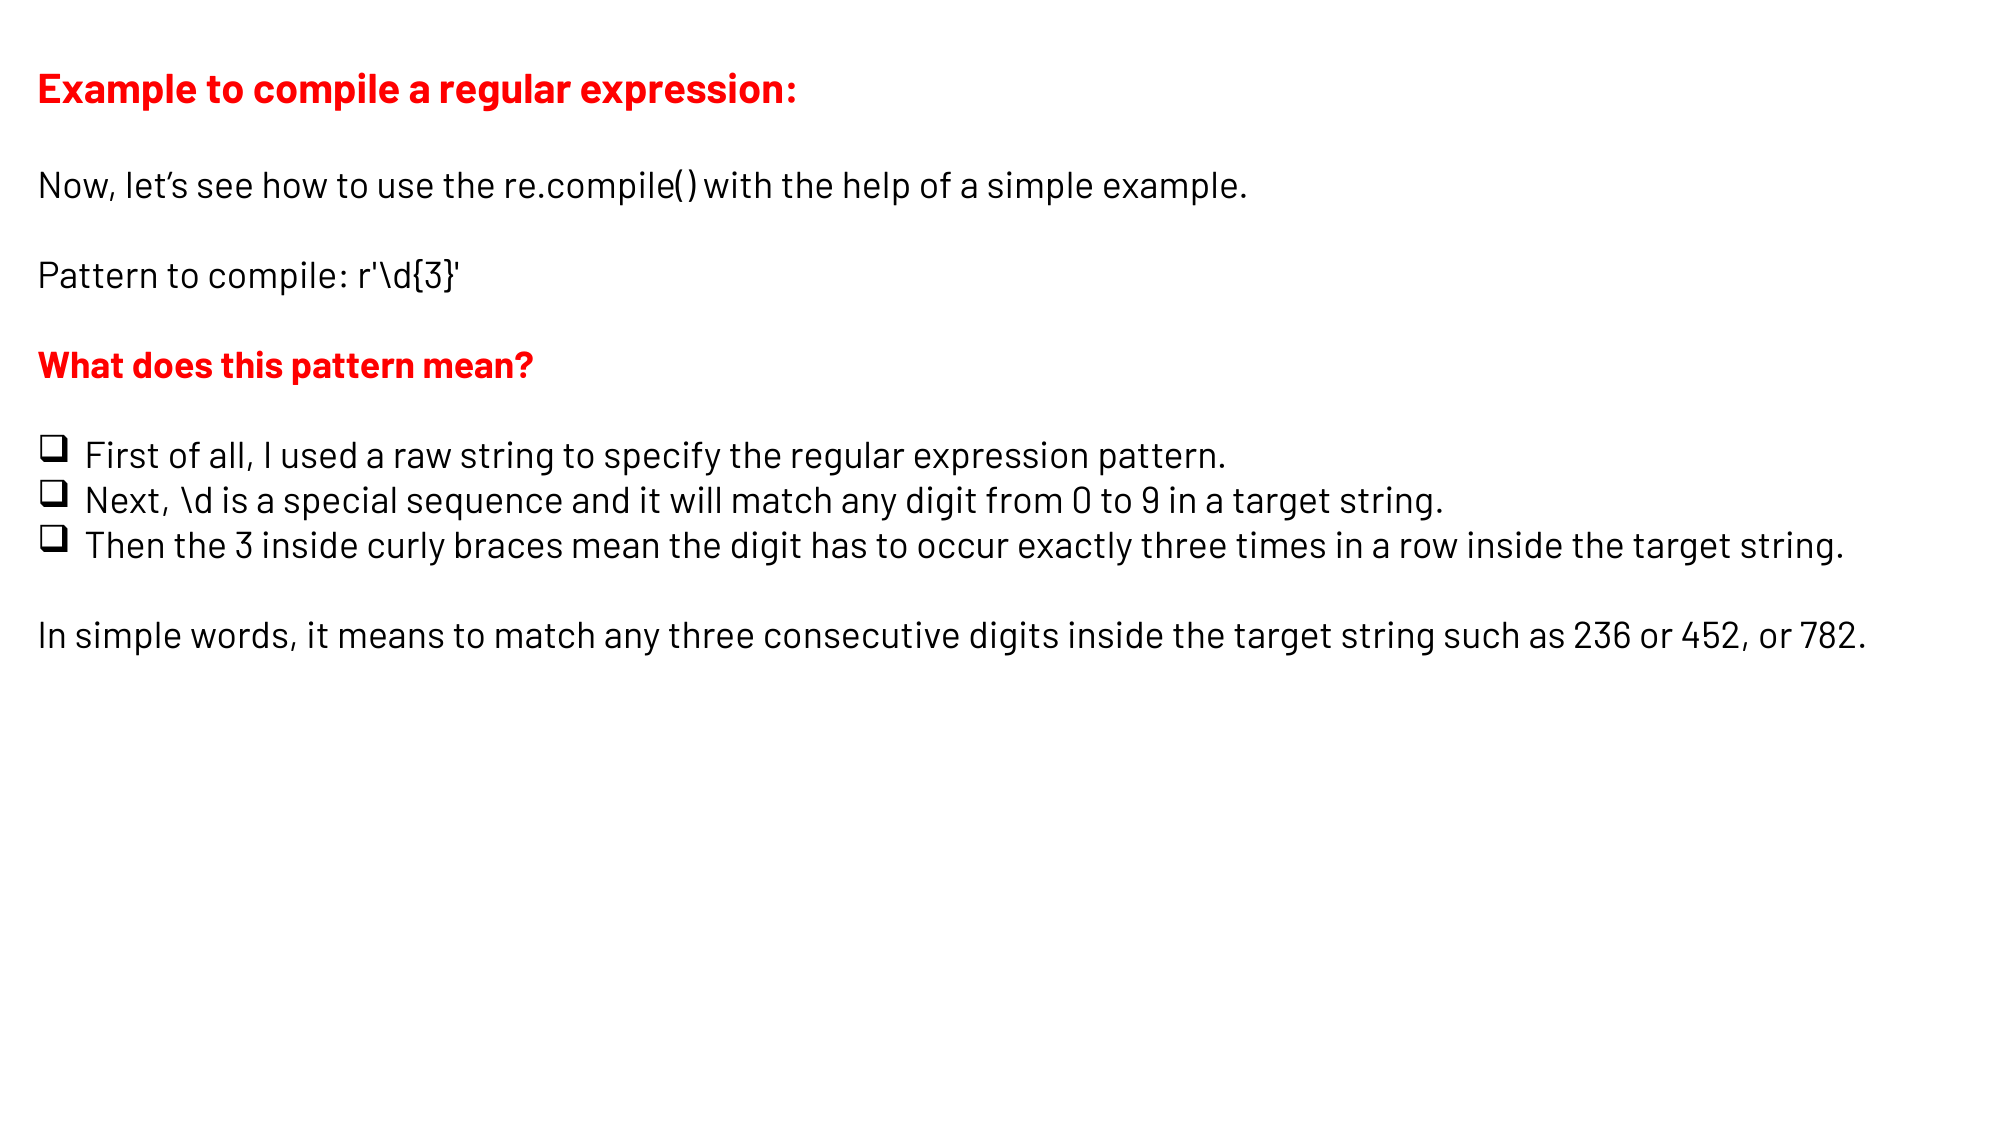

Example to compile a regular expression:

Now, let’s see how to use the re.compile() with the help of a simple example.

Pattern to compile: r'\d{3}'

What does this pattern mean?

First of all, I used a raw string to specify the regular expression pattern.
Next, \d is a special sequence and it will match any digit from 0 to 9 in a target string.
Then the 3 inside curly braces mean the digit has to occur exactly three times in a row inside the target string.

In simple words, it means to match any three consecutive digits inside the target string such as 236 or 452, or 782.